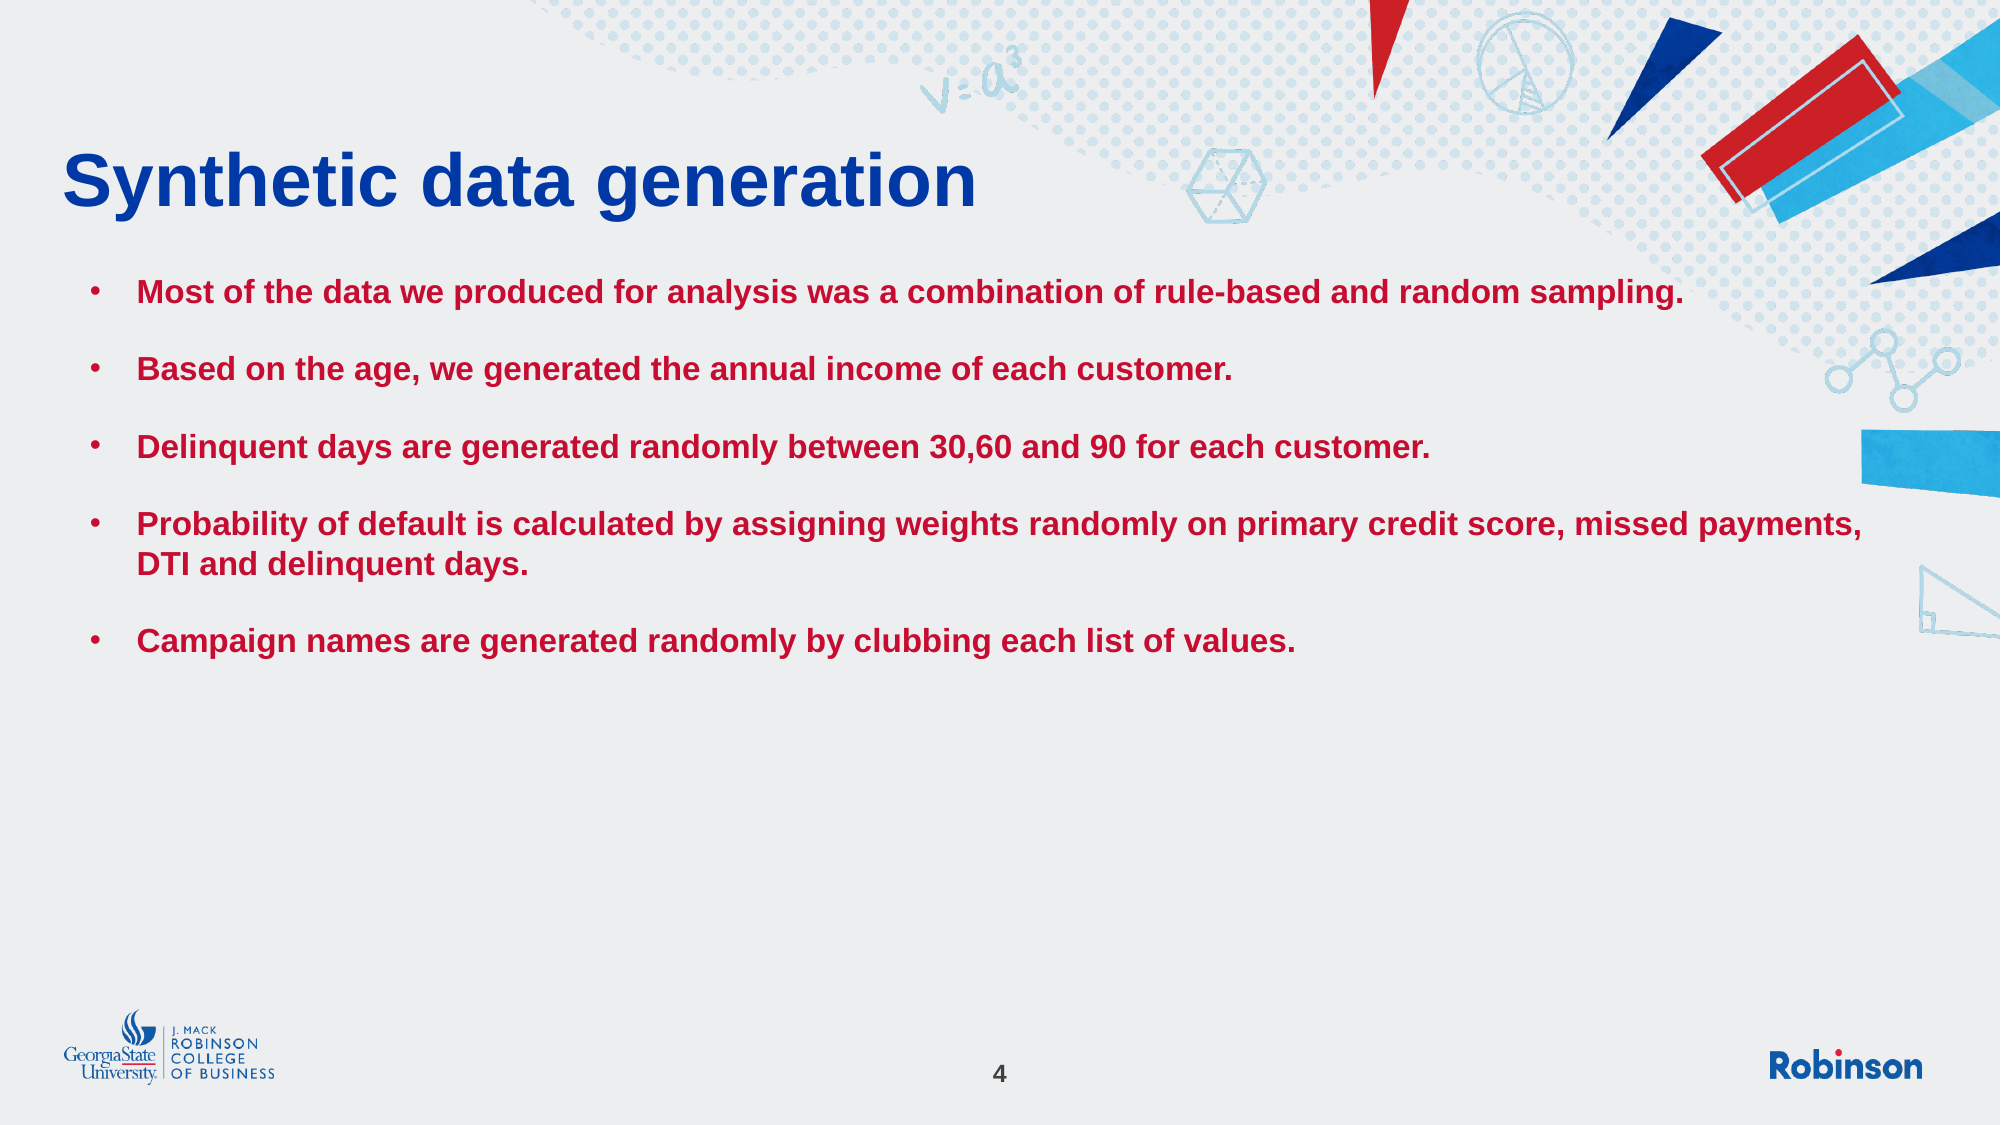

# Synthetic data generation
Most of the data we produced for analysis was a combination of rule-based and random sampling.
Based on the age, we generated the annual income of each customer.
Delinquent days are generated randomly between 30,60 and 90 for each customer.
Probability of default is calculated by assigning weights randomly on primary credit score, missed payments, DTI and delinquent days.
Campaign names are generated randomly by clubbing each list of values.

4